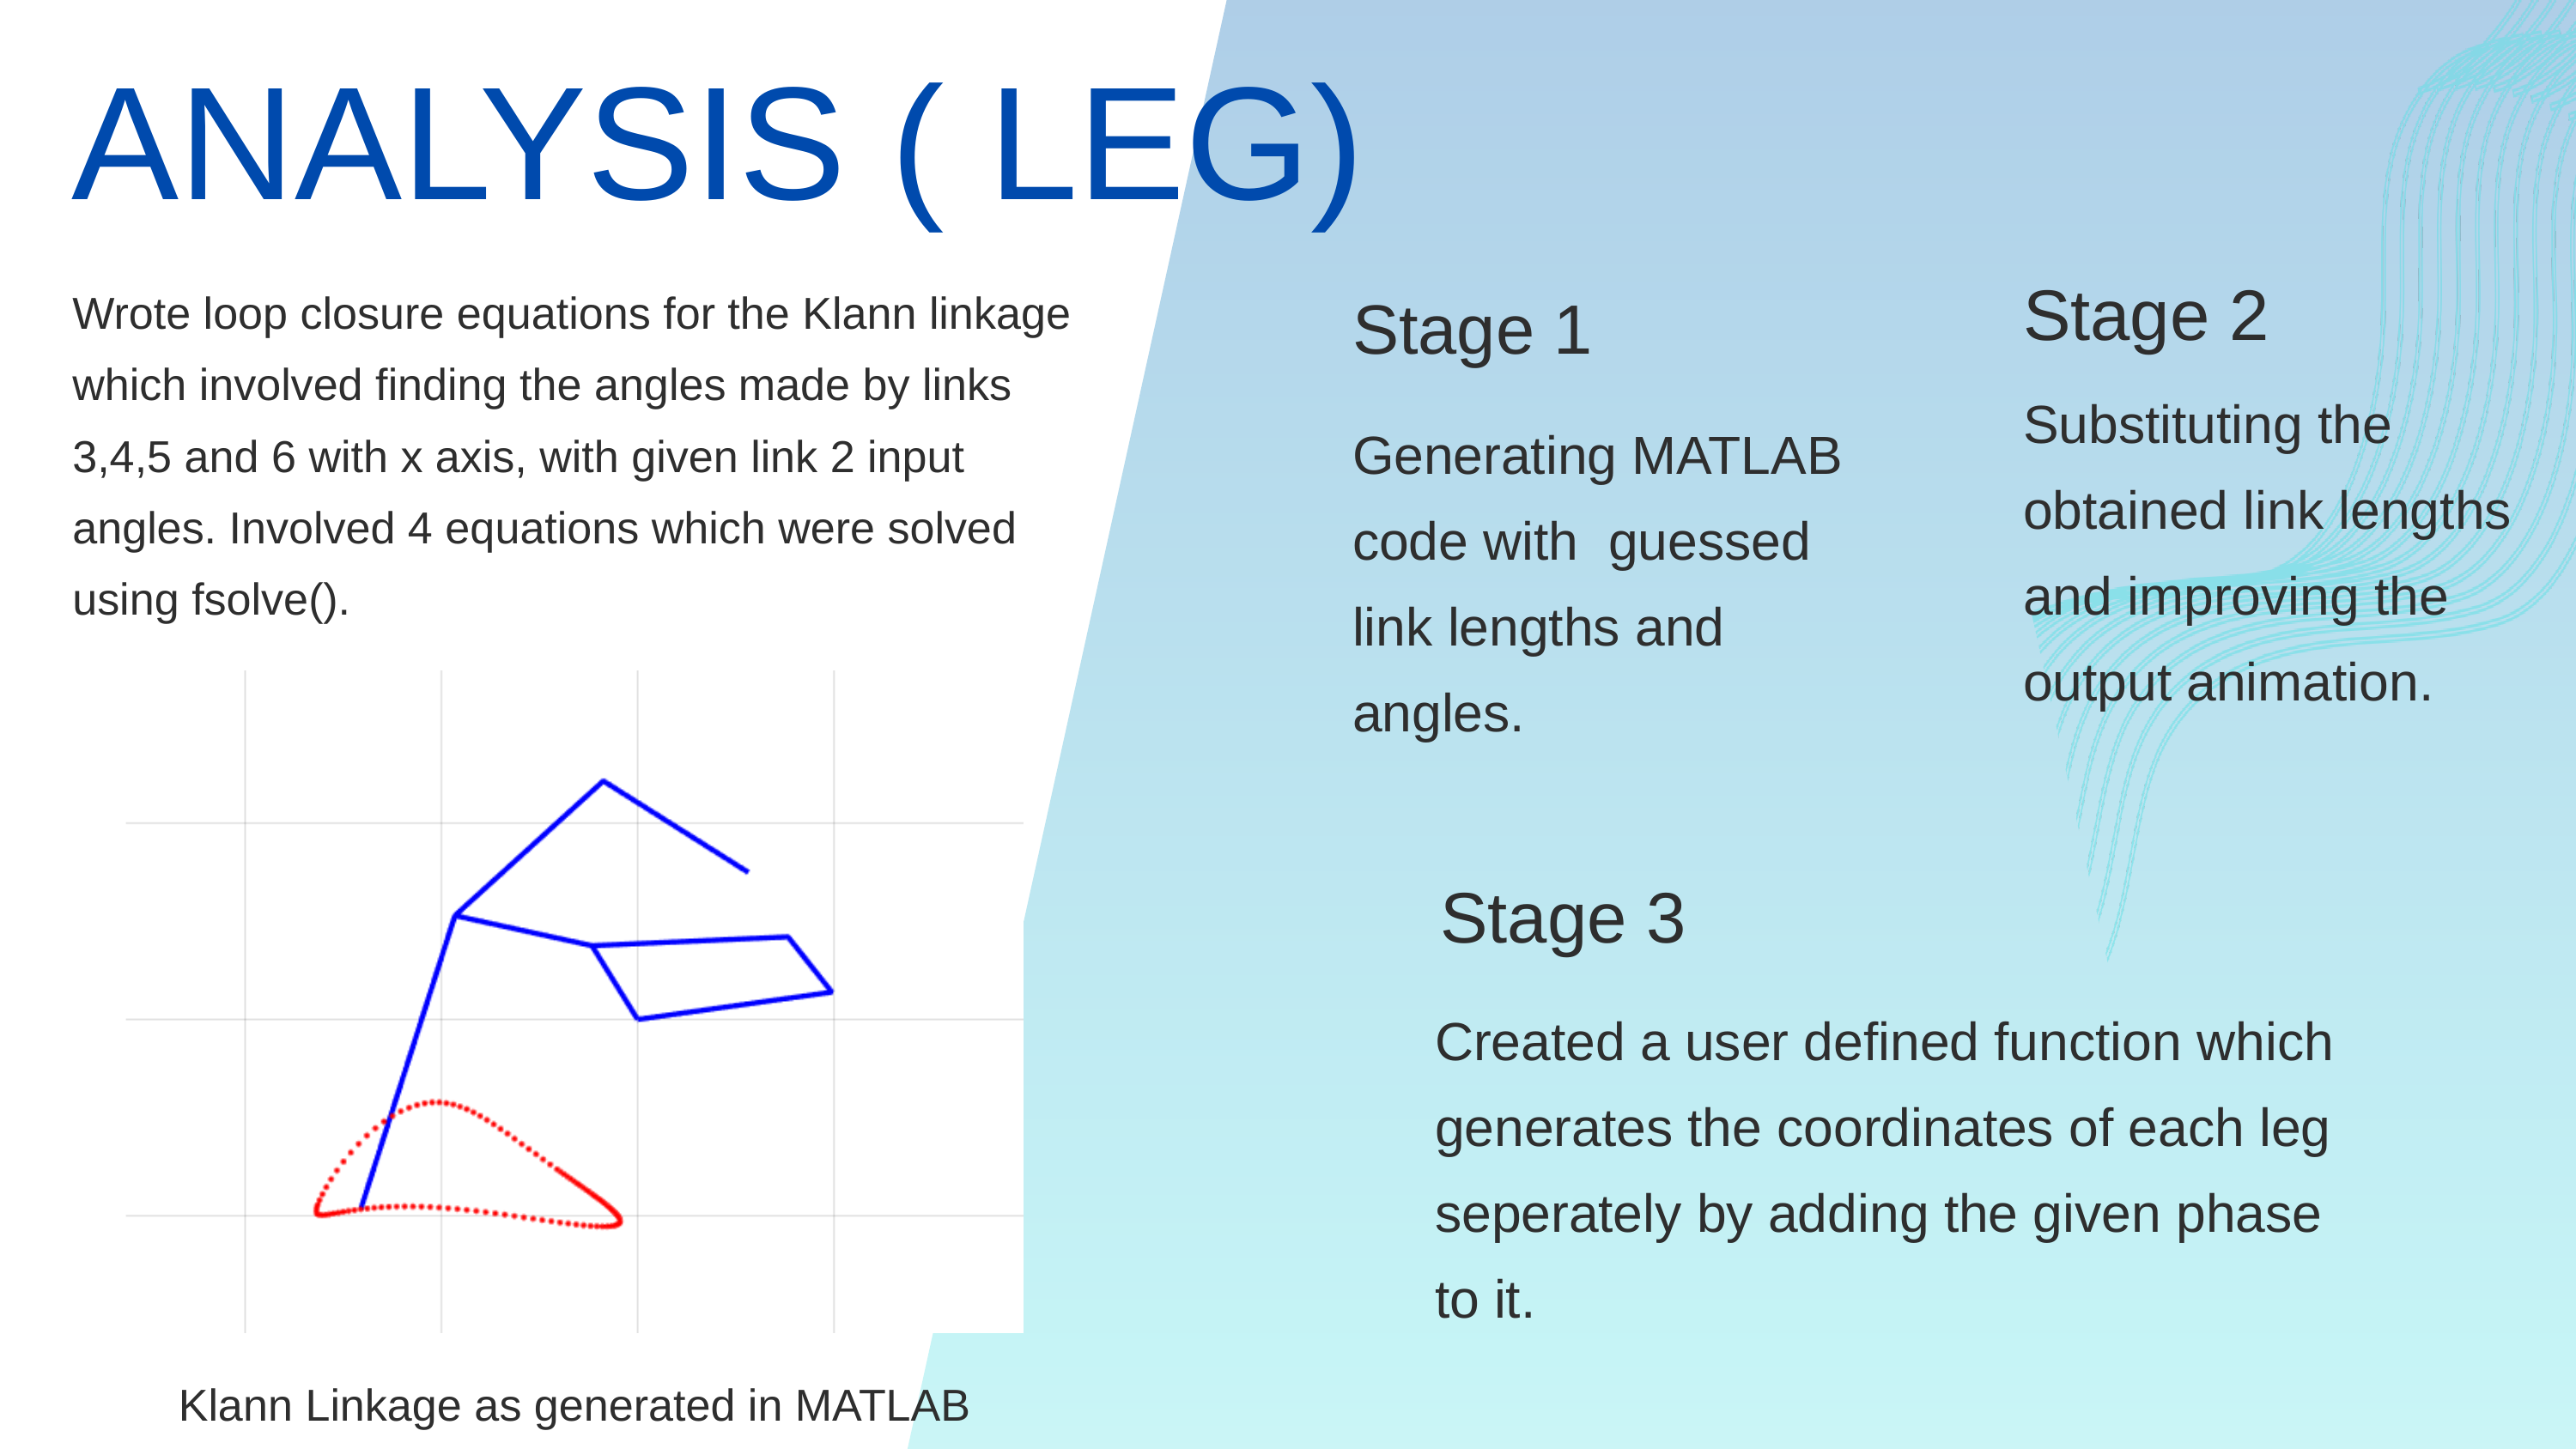

ANALYSIS ( LEG)
Stage 2
Wrote loop closure equations for the Klann linkage which involved finding the angles made by links 3,4,5 and 6 with x axis, with given link 2 input angles. Involved 4 equations which were solved using fsolve().
Stage 1
Substituting the obtained link lengths and improving the output animation.
Generating MATLAB code with  guessed link lengths and angles.

Stage 3

Created a user defined function which generates the coordinates of each leg seperately by adding the given phase to it.
Klann Linkage as generated in MATLAB